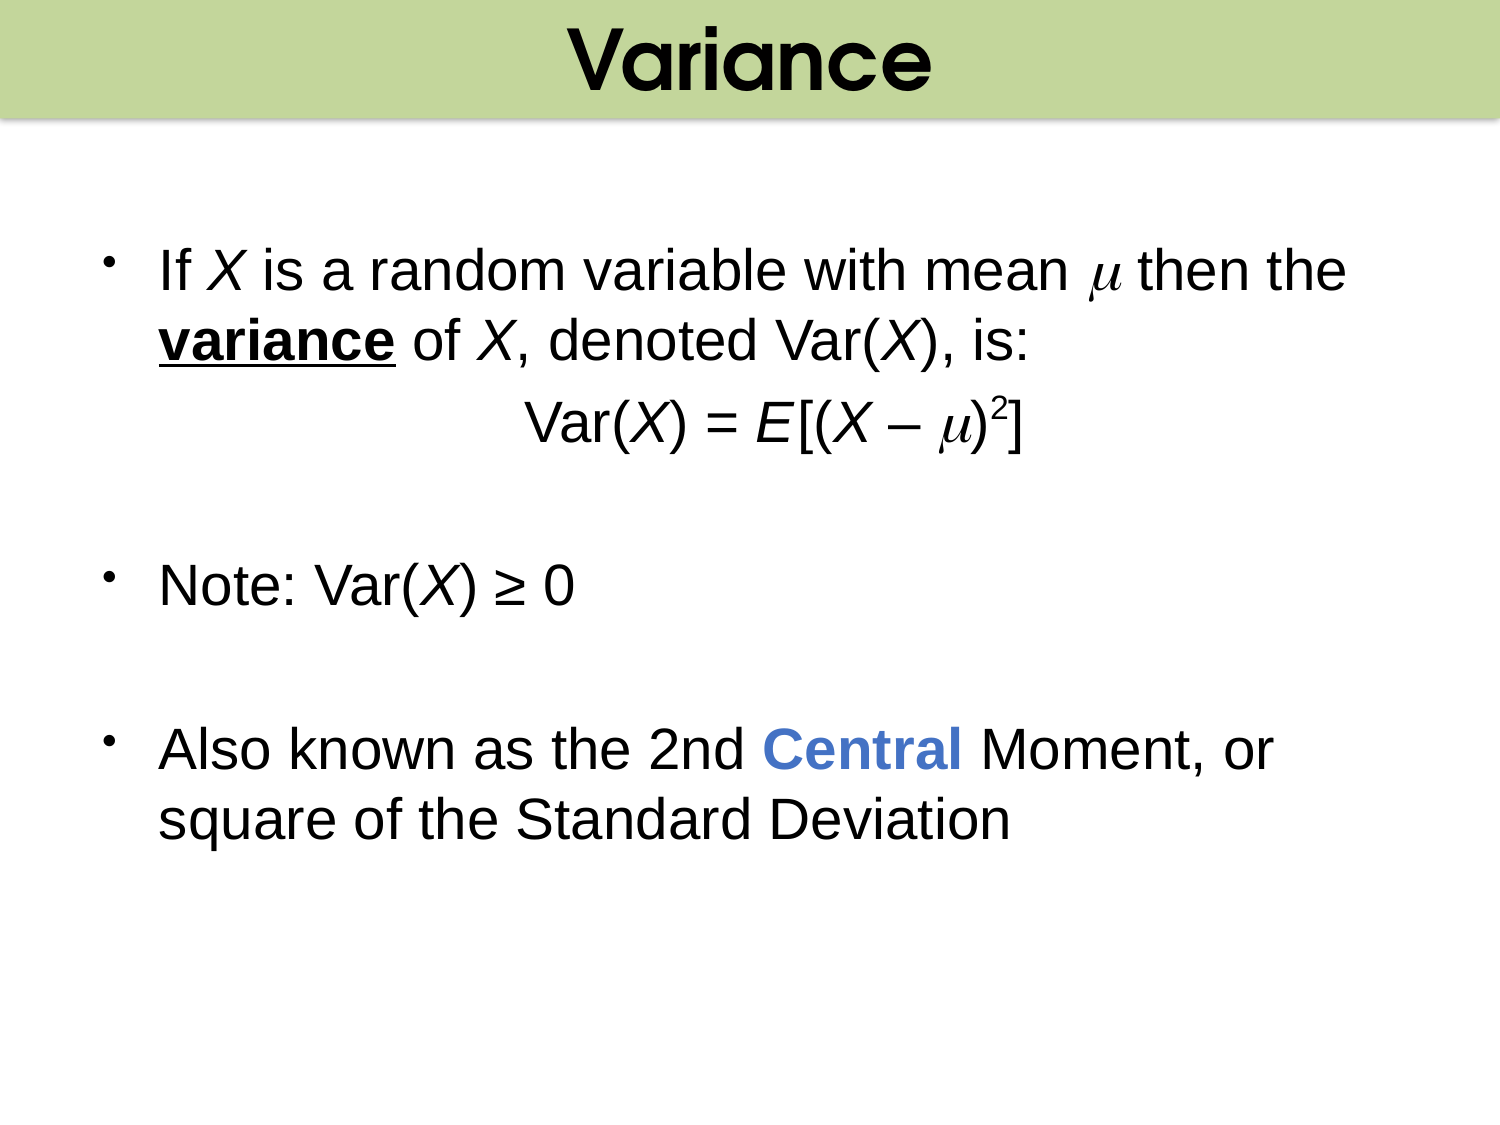

Variance
#
If X is a random variable with mean μ then the variance of X, denoted Var(X), is:
Var(X) = E [(X – μ)2]

Note: Var(X) ≥ 0

Also known as the 2nd Central Moment, or square of the Standard Deviation